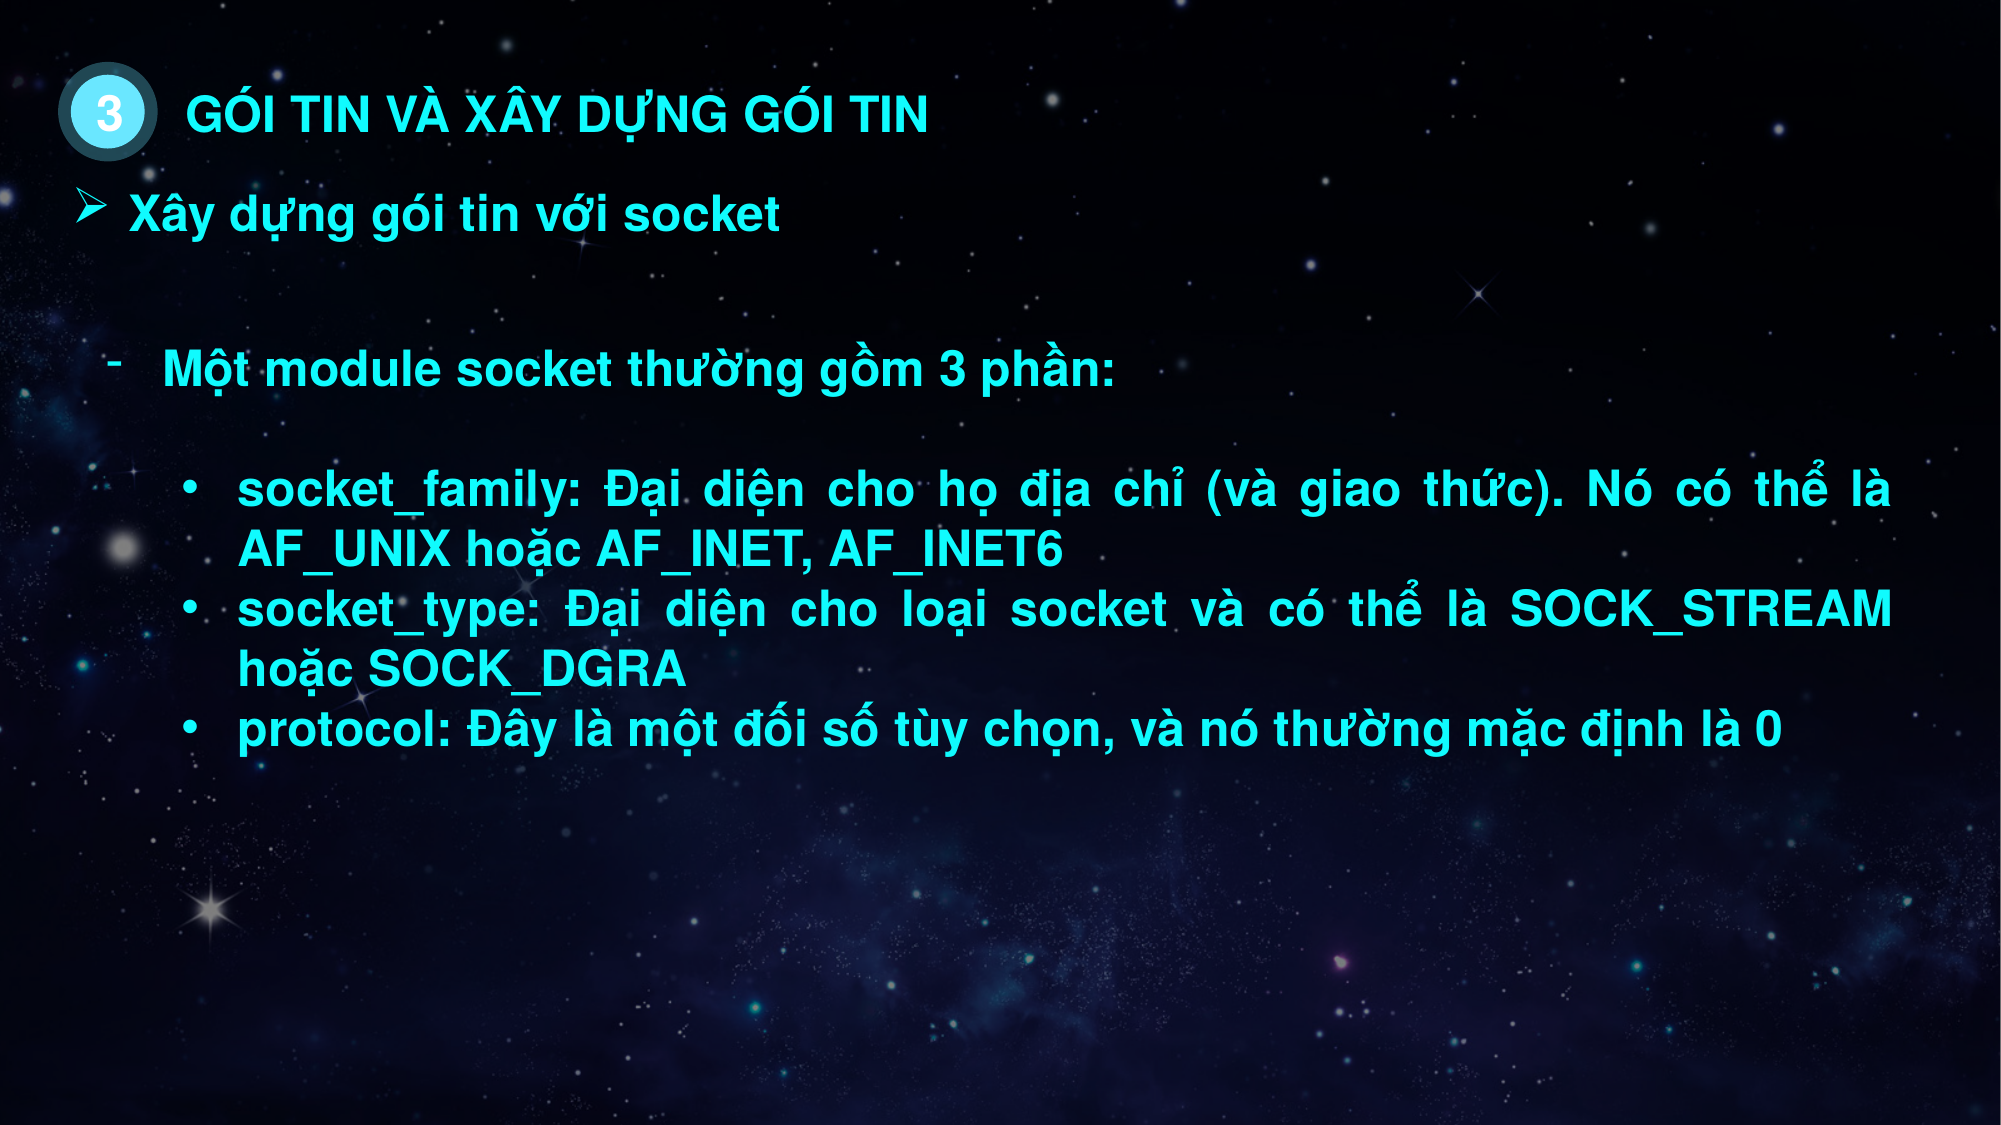

3
GÓI TIN VÀ XÂY DỰNG GÓI TIN
Xây dựng gói tin với socket
Một module socket thường gồm 3 phần:

socket_family: Đại diện cho họ địa chỉ (và giao thức). Nó có thể là AF_UNIX hoặc AF_INET, AF_INET6
socket_type: Đại diện cho loại socket và có thể là SOCK_STREAM hoặc SOCK_DGRA
protocol: Đây là một đối số tùy chọn, và nó thường mặc định là 0